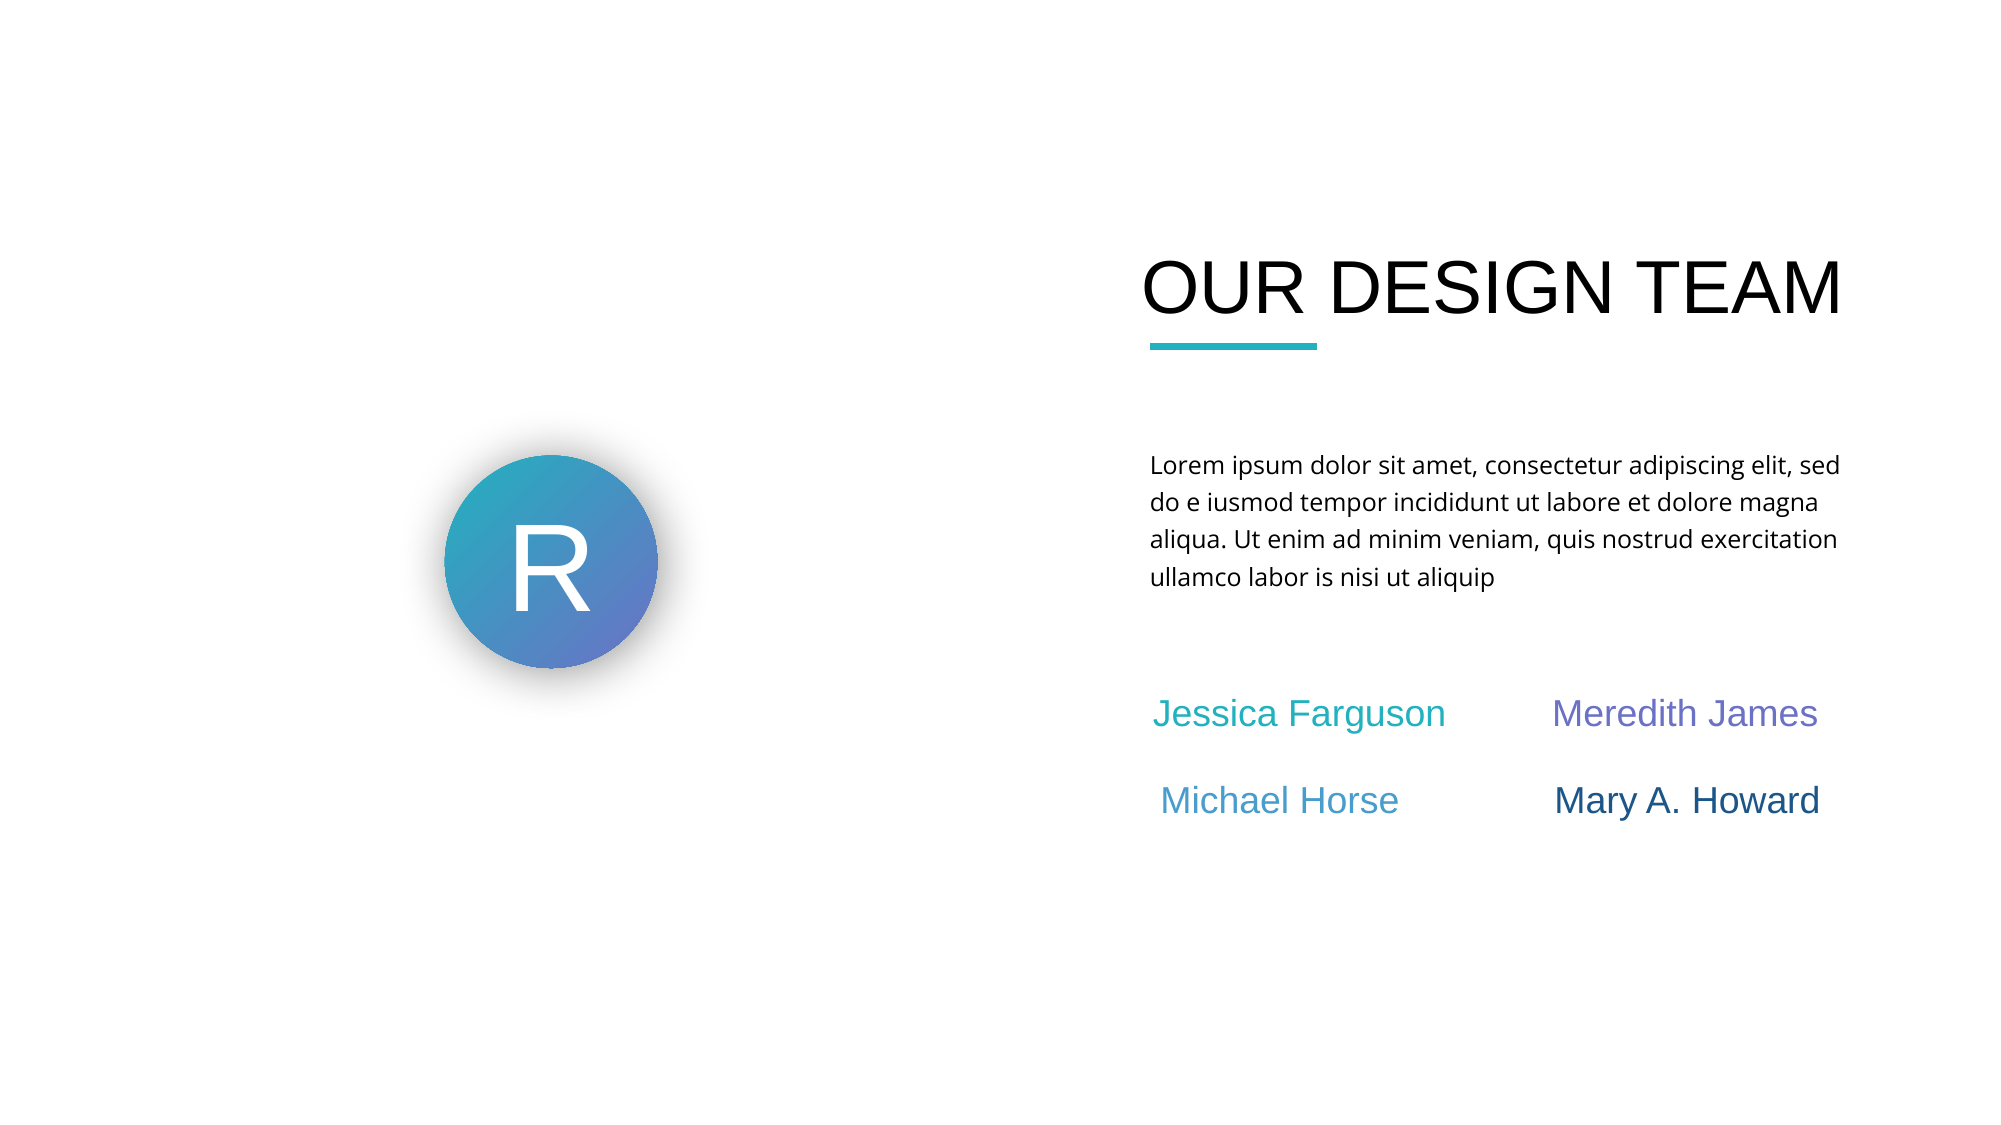

OUR DESIGN TEAM
Lorem ipsum dolor sit amet, consectetur adipiscing elit, sed do e iusmod tempor incididunt ut labore et dolore magna aliqua. Ut enim ad minim veniam, quis nostrud exercitation ullamco labor is nisi ut aliquip
R

Jessica Farguson
Meredith James
Michael Horse
Mary A. Howard